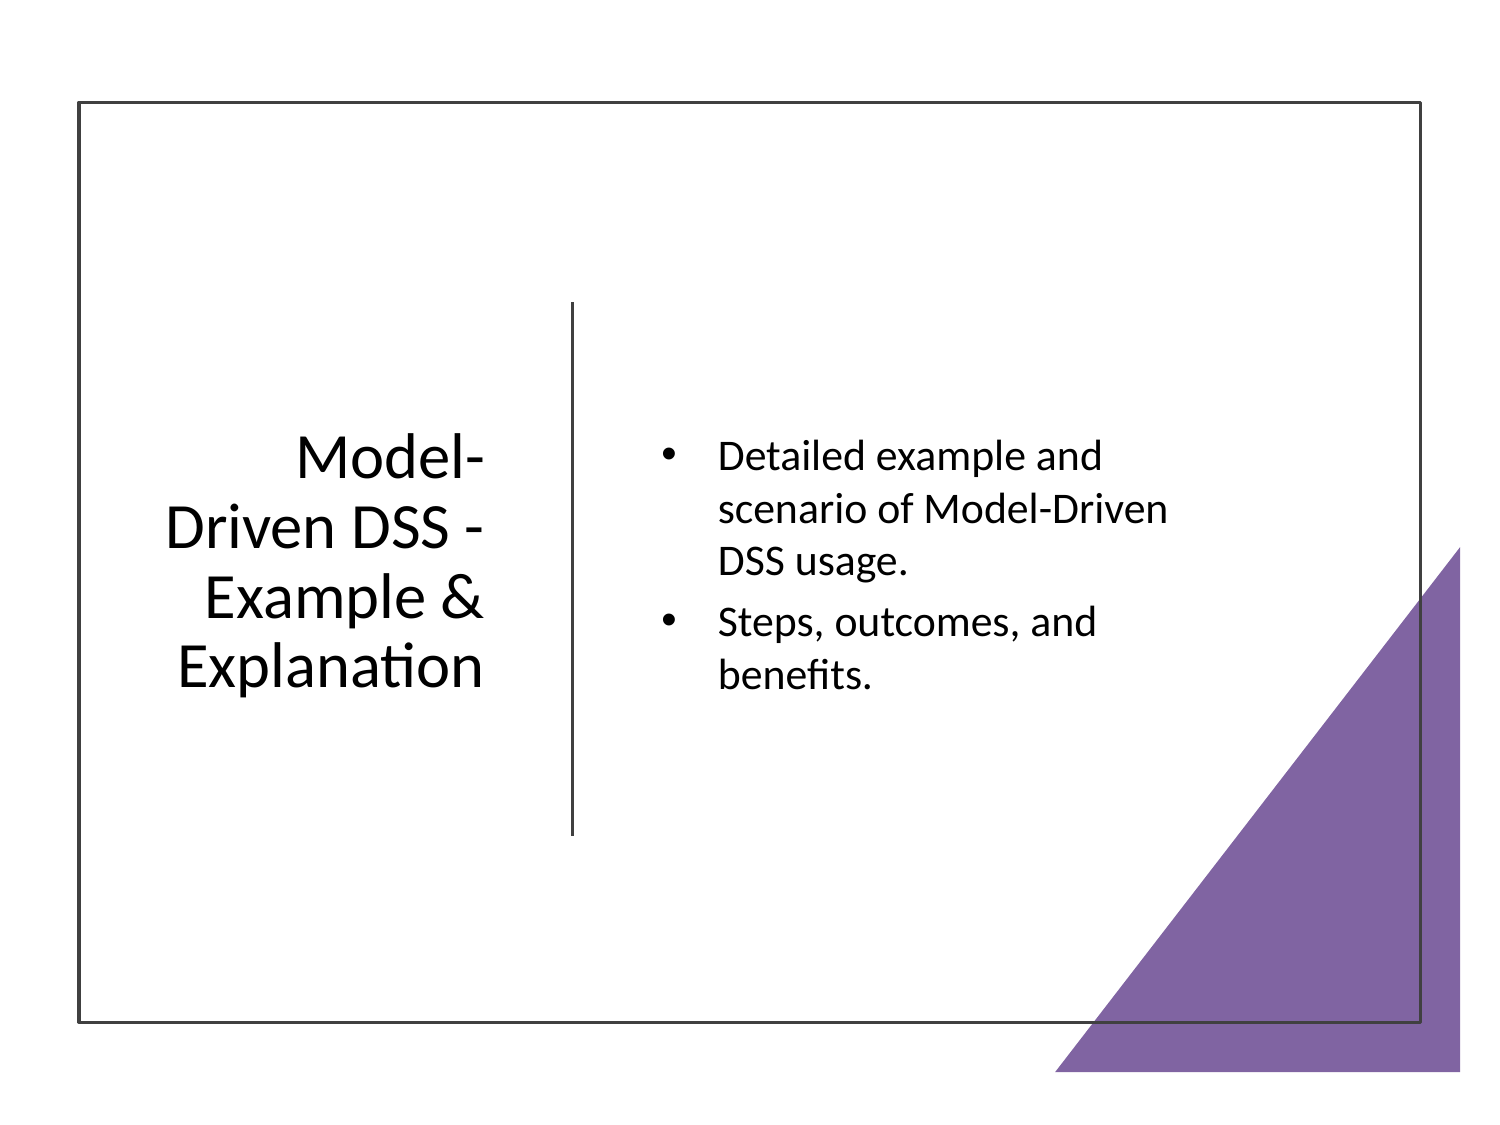

# Model-Driven DSS - Example & Explanation
Detailed example and scenario of Model-Driven DSS usage.
Steps, outcomes, and benefits.